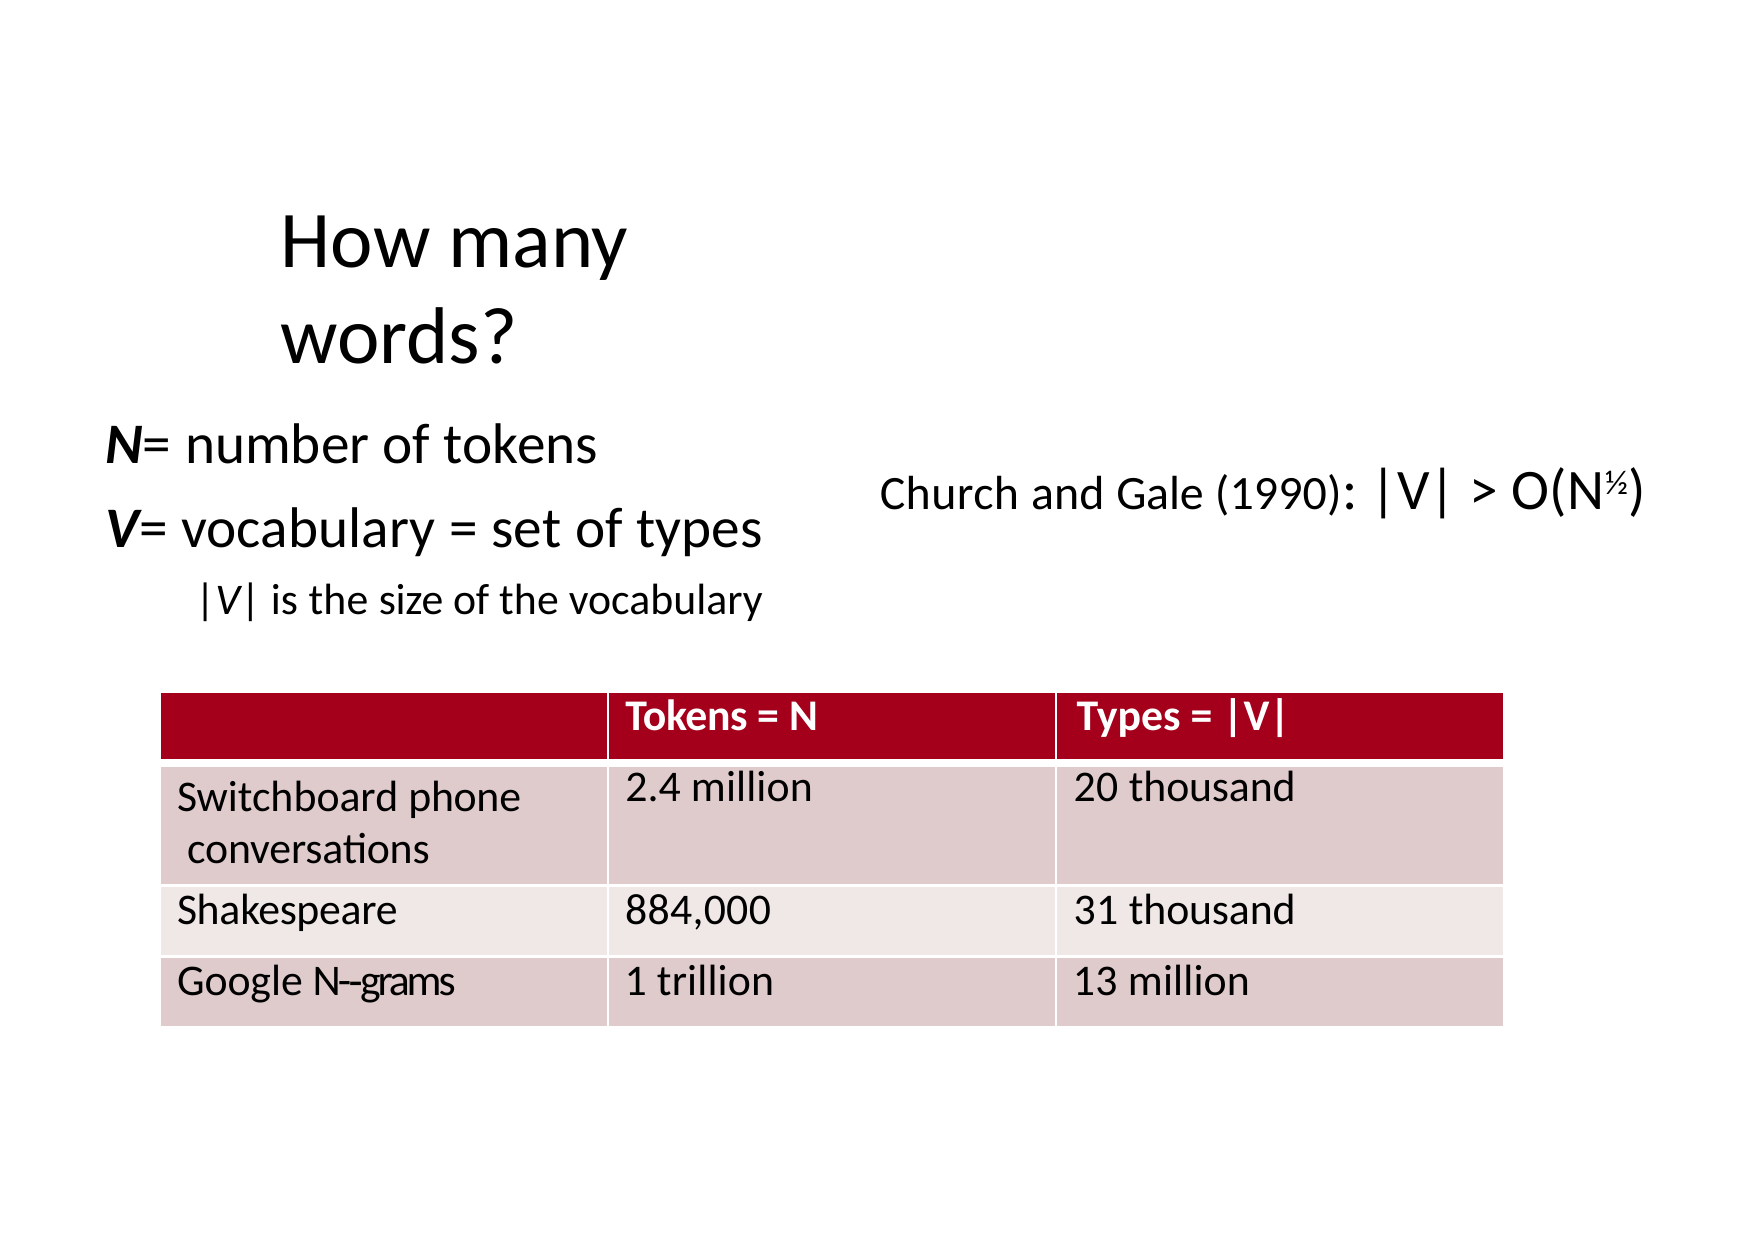

# How many words?
N= number of tokens
V= vocabulary = set of types
|V| is the size of the vocabulary
Church and Gale (1990): |V| > O(N½)
|  | Tokens = N | Types = |V| |
| --- | --- | --- |
| Switchboard phone conversations | 2.4 million | 20 thousand |
| Shakespeare | 884,000 | 31 thousand |
| Google N-­‐grams | 1 trillion | 13 million |